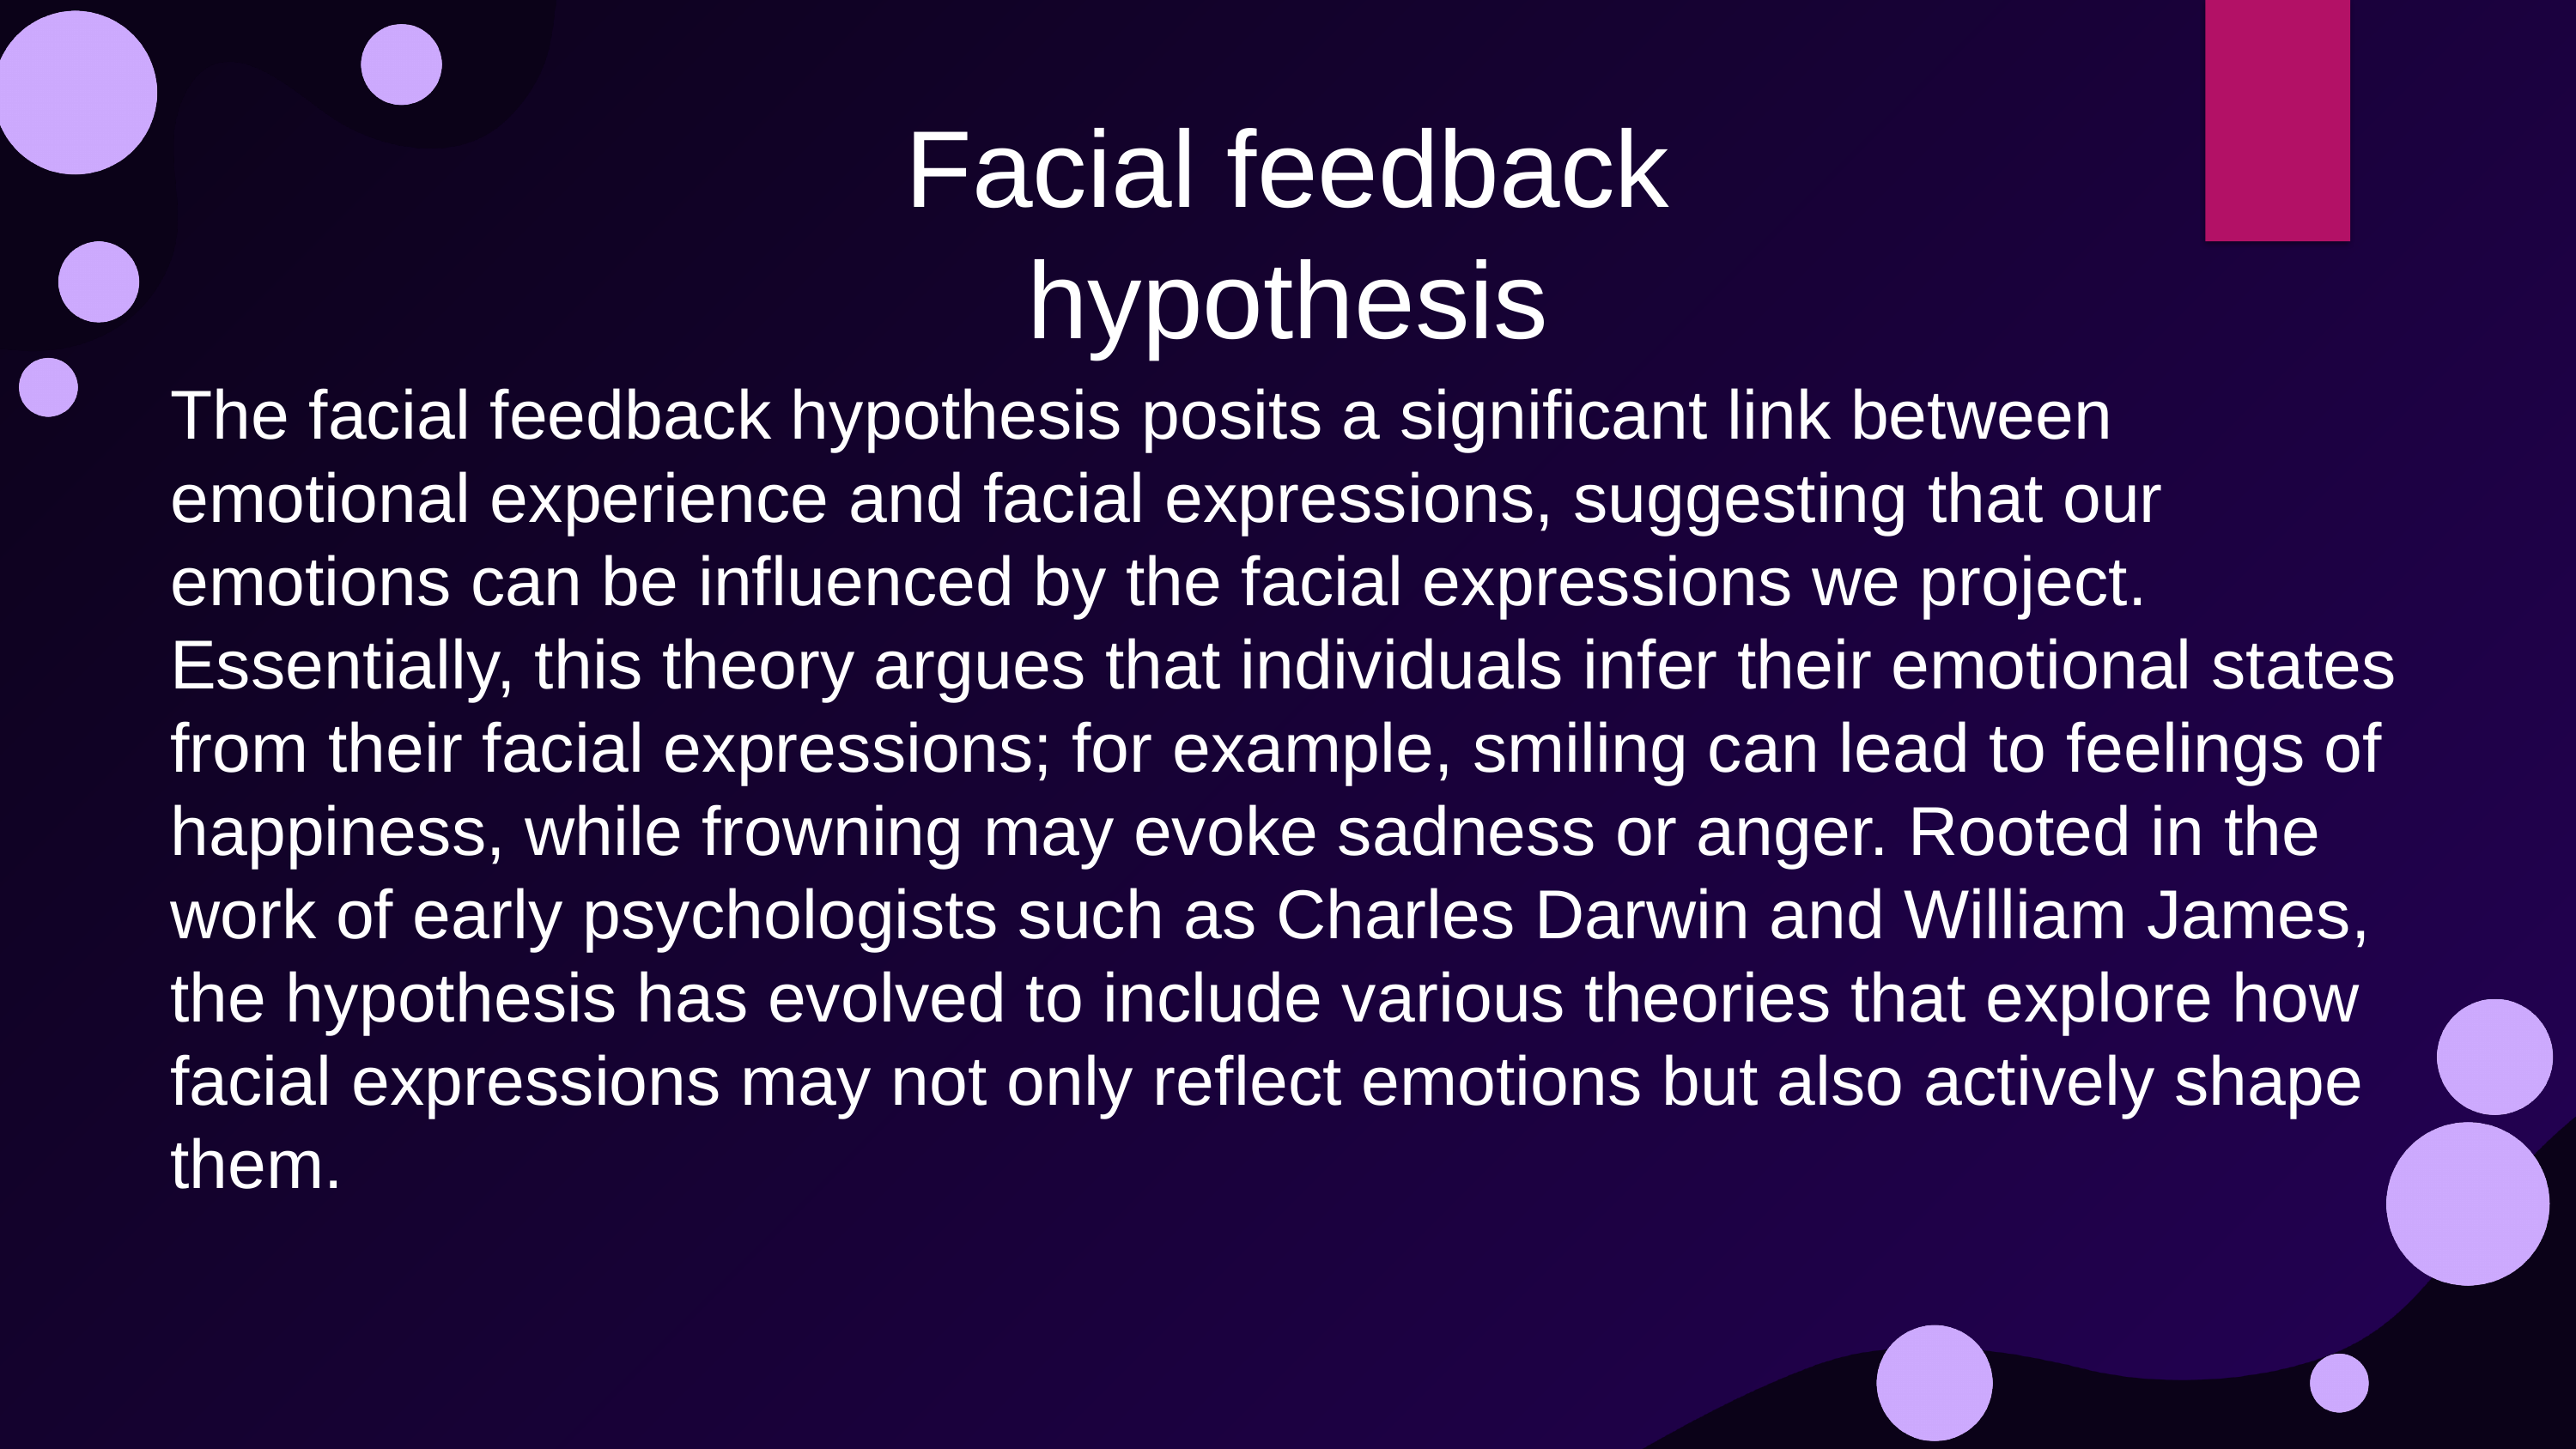

Facial feedback hypothesis
The facial feedback hypothesis posits a significant link between emotional experience and facial expressions, suggesting that our emotions can be influenced by the facial expressions we project. Essentially, this theory argues that individuals infer their emotional states from their facial expressions; for example, smiling can lead to feelings of happiness, while frowning may evoke sadness or anger. Rooted in the work of early psychologists such as Charles Darwin and William James, the hypothesis has evolved to include various theories that explore how facial expressions may not only reflect emotions but also actively shape them.